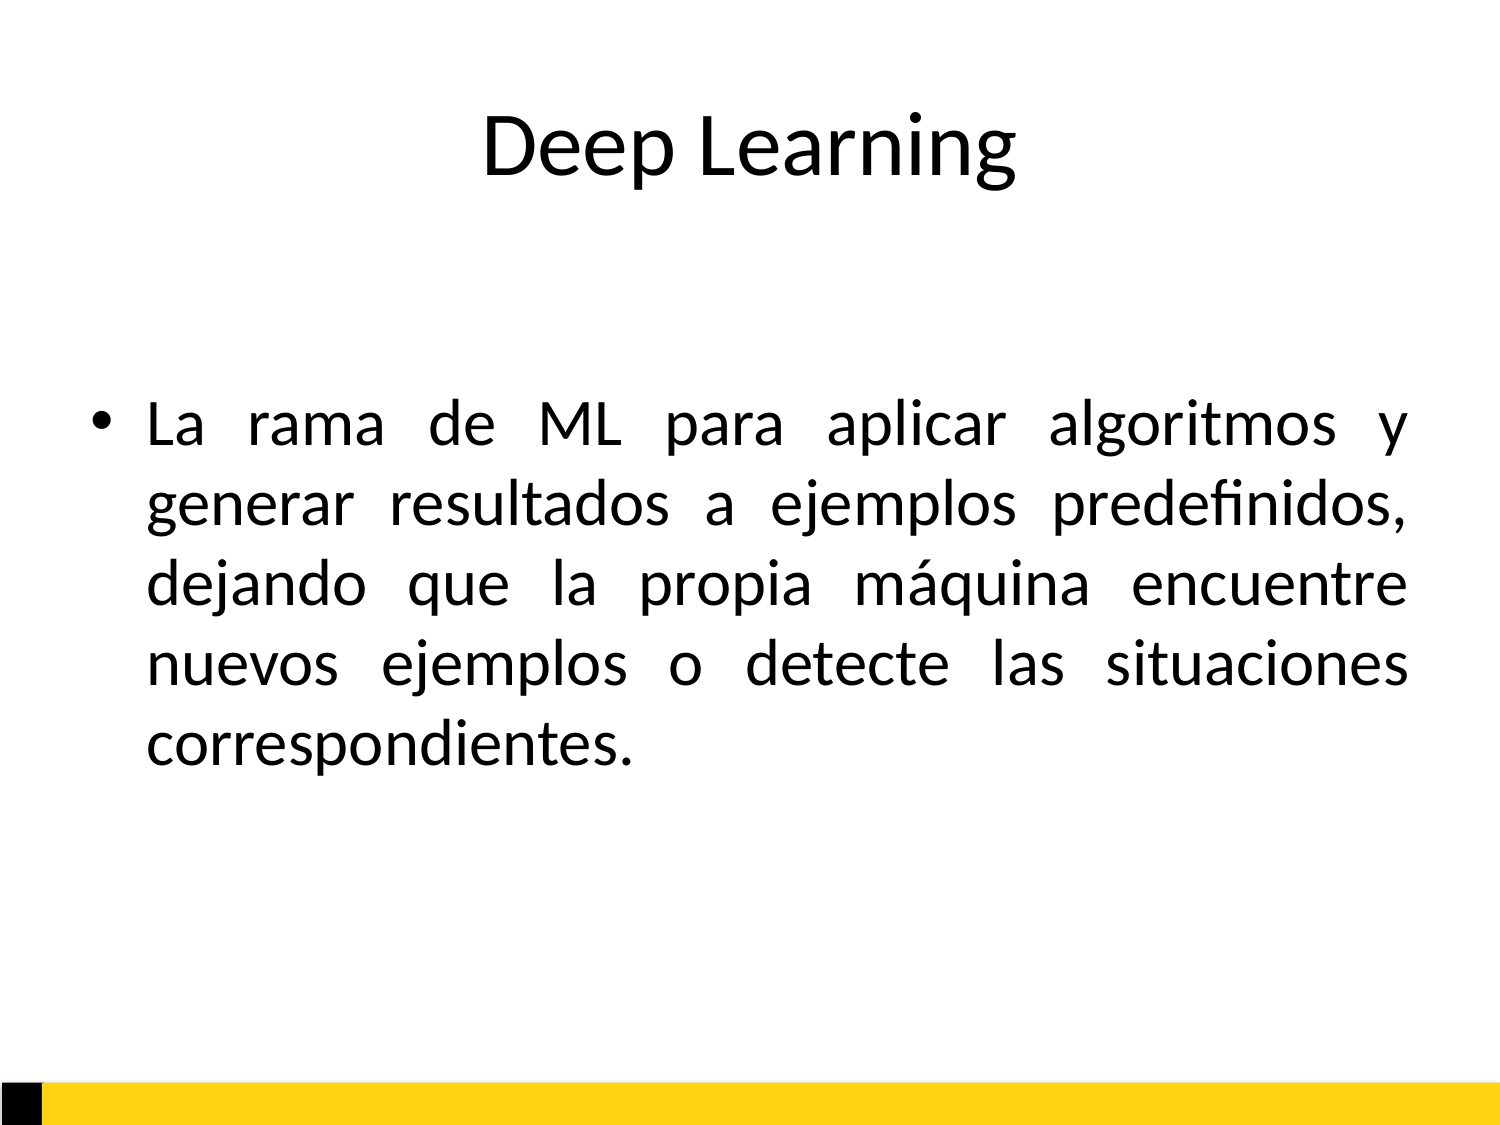

# Deep Learning

La rama de ML para aplicar algoritmos y generar resultados a ejemplos predefinidos, dejando que la propia máquina encuentre nuevos ejemplos o detecte las situaciones correspondientes.